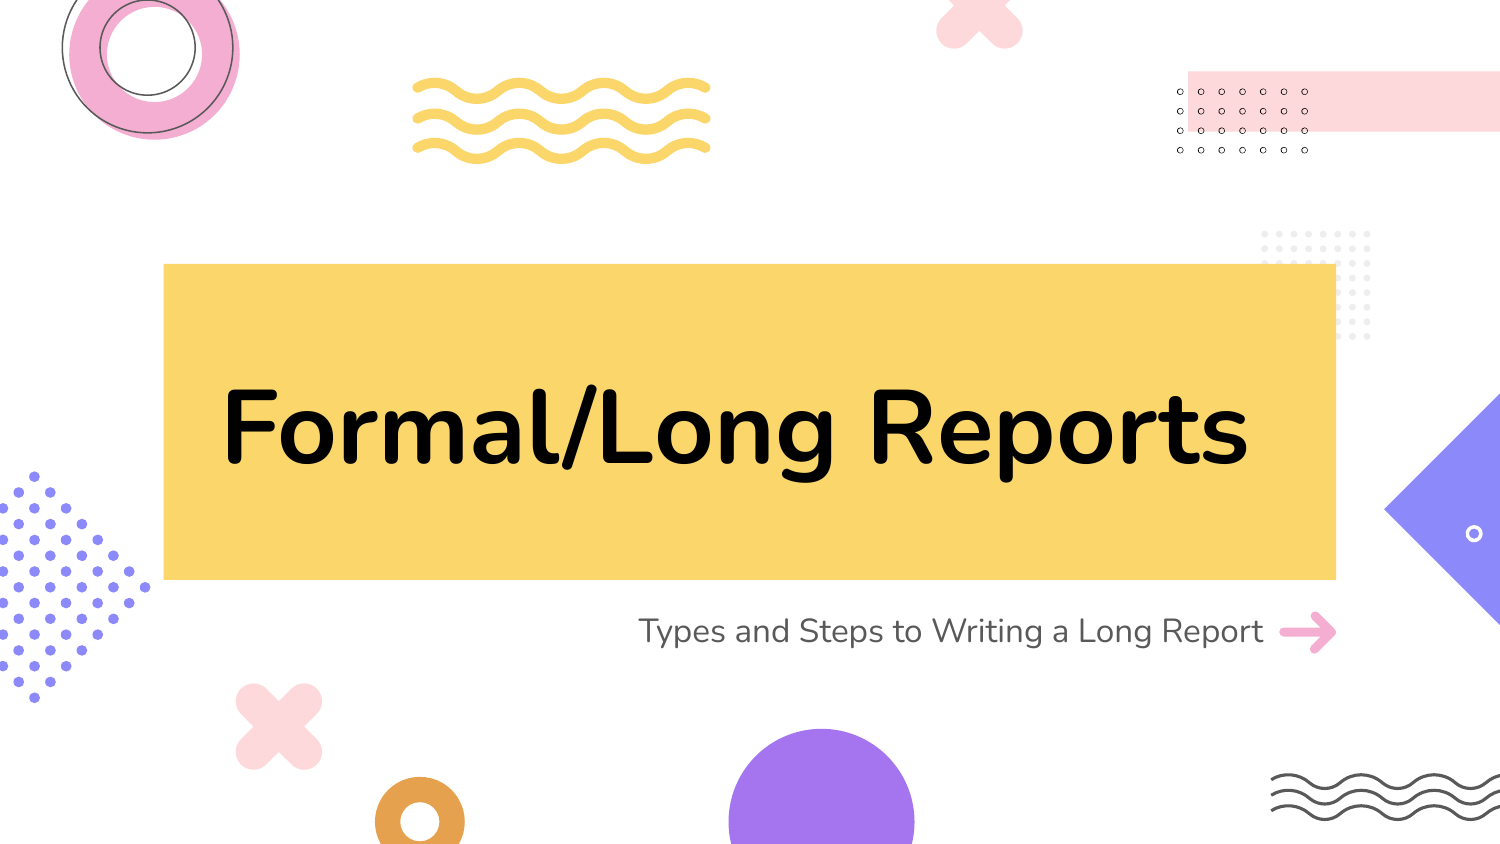

# Formal/Long Reports
Types and Steps to Writing a Long Report